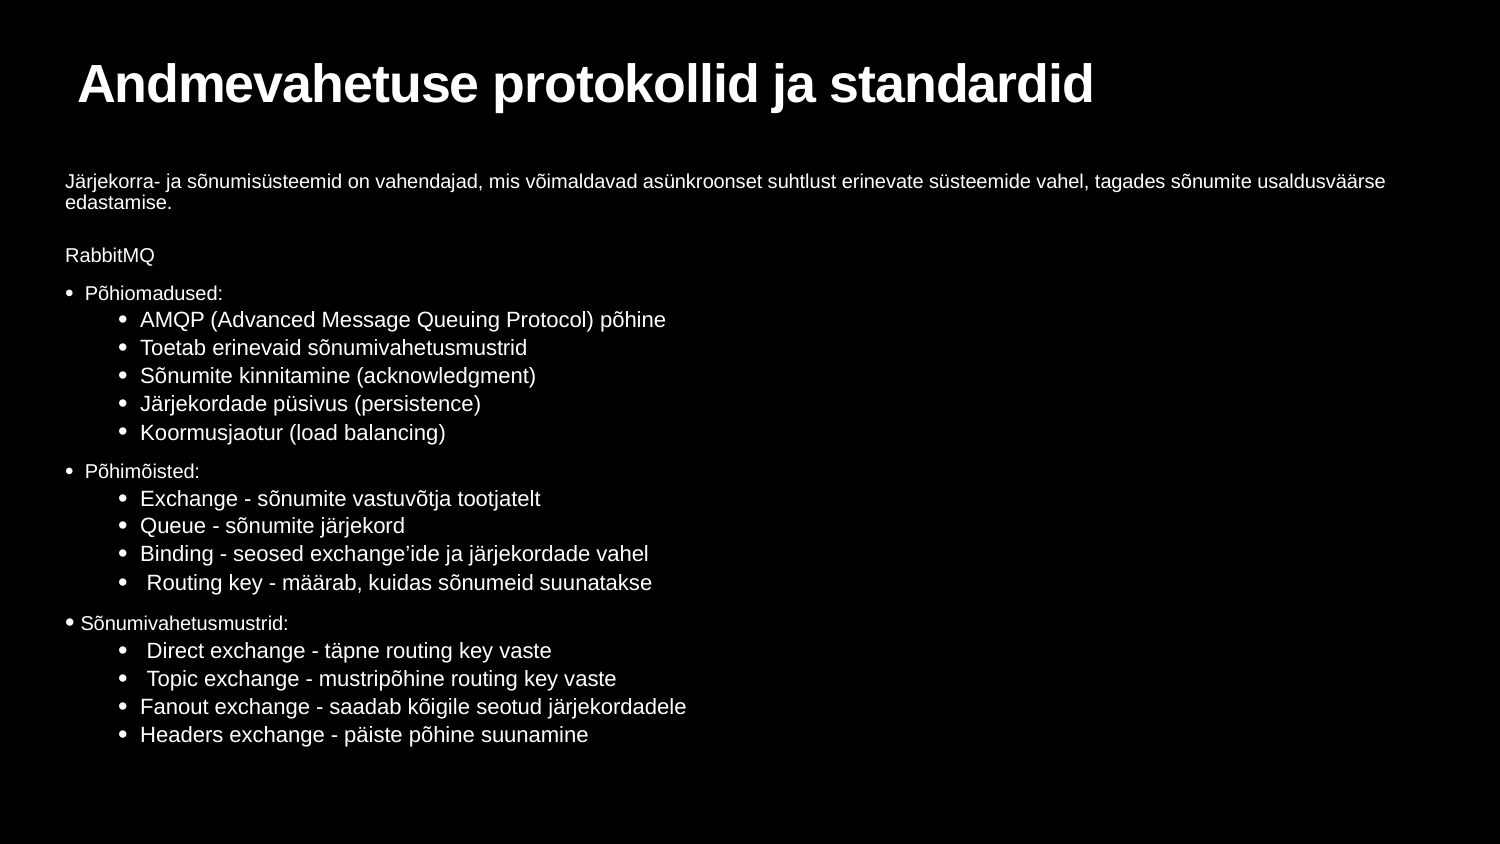

# Andmevahetuse protokollid ja standardid
Järjekorra- ja sõnumisüsteemid on vahendajad, mis võimaldavad asünkroonset suhtlust erinevate süsteemide vahel, tagades sõnumite usaldusväärse edastamise.
RabbitMQ
Põhiomadused:
AMQP (Advanced Message Queuing Protocol) põhine
Toetab erinevaid sõnumivahetusmustrid
Sõnumite kinnitamine (acknowledgment)
Järjekordade püsivus (persistence)
Koormusjaotur (load balancing)
Põhimõisted:
Exchange - sõnumite vastuvõtja tootjatelt
Queue - sõnumite järjekord
Binding - seosed exchange’ide ja järjekordade vahel
Routing key - määrab, kuidas sõnumeid suunatakse
 Sõnumivahetusmustrid:
Direct exchange - täpne routing key vaste
Topic exchange - mustripõhine routing key vaste
Fanout exchange - saadab kõigile seotud järjekordadele
Headers exchange - päiste põhine suunamine